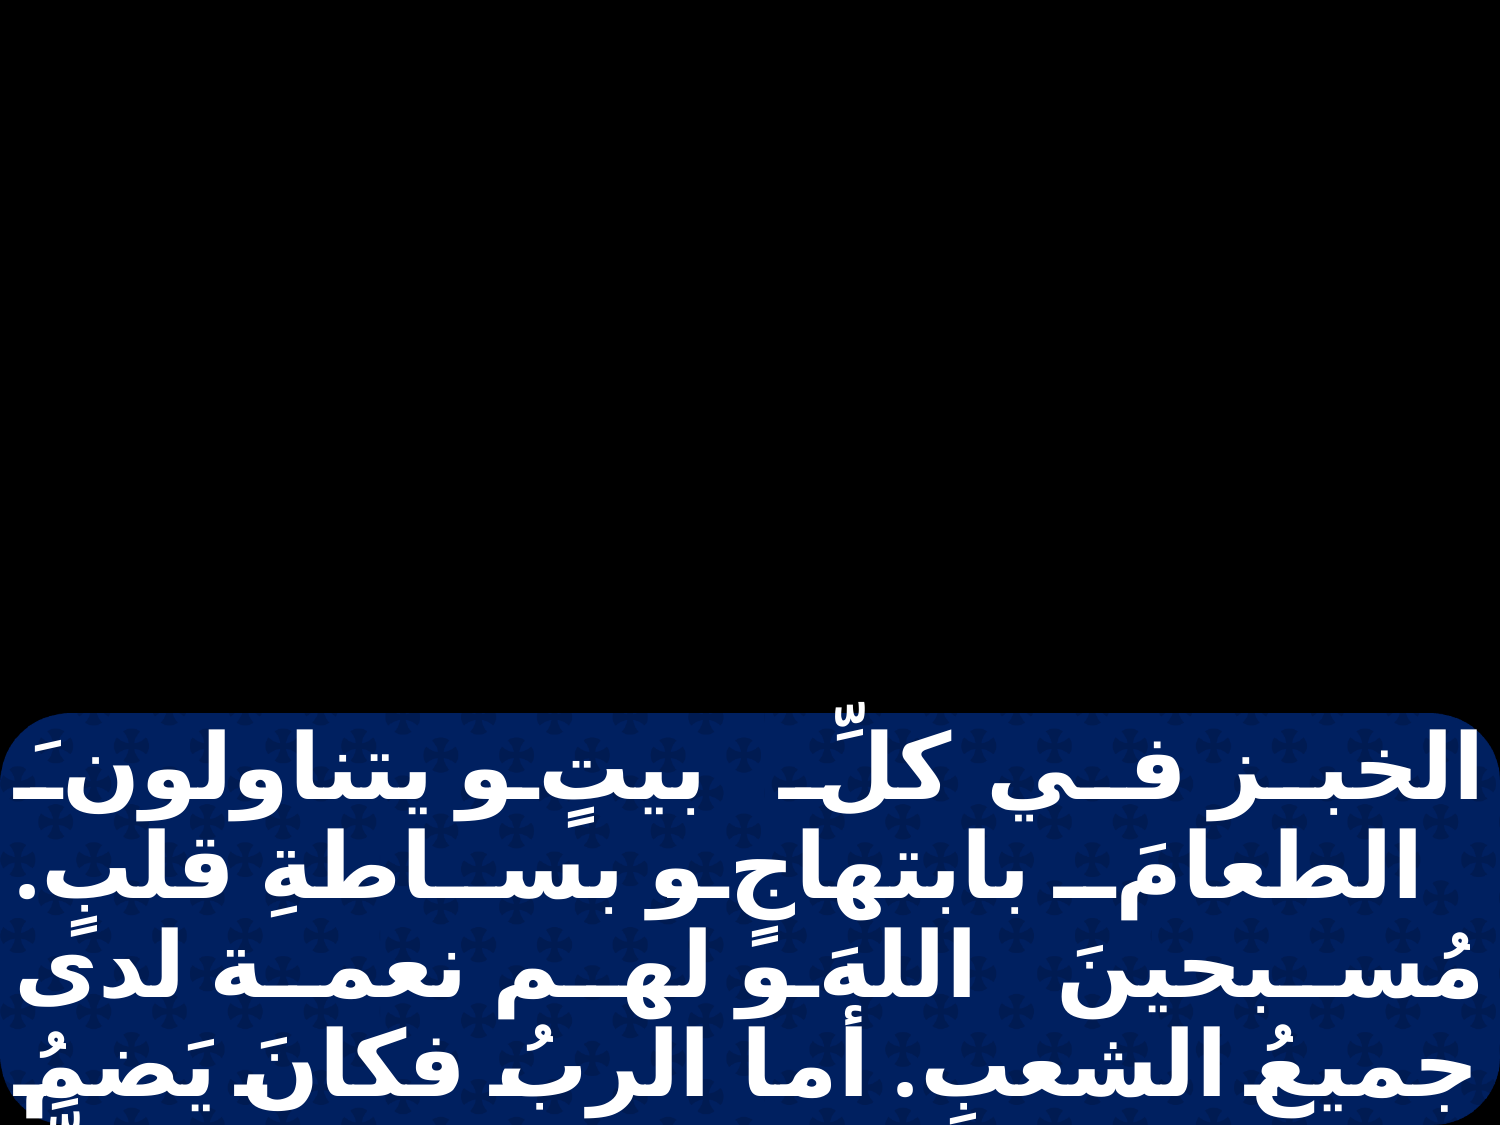

الخبز في كلِّ بيتٍ و يتناولونَ الطعامَ بابتهاجٍ و بساطةِ قلبٍ. مُسبحينَ اللهَ و لهم نعمة لدى جميعُ الشعبِ. أما الربُ فكانَ يَضمُ إلى الكنيسةِ الذينَ يَخلصونَ كلَّ يومٍ. و صعدَ بطرسُ و يوحنا معاً إلى